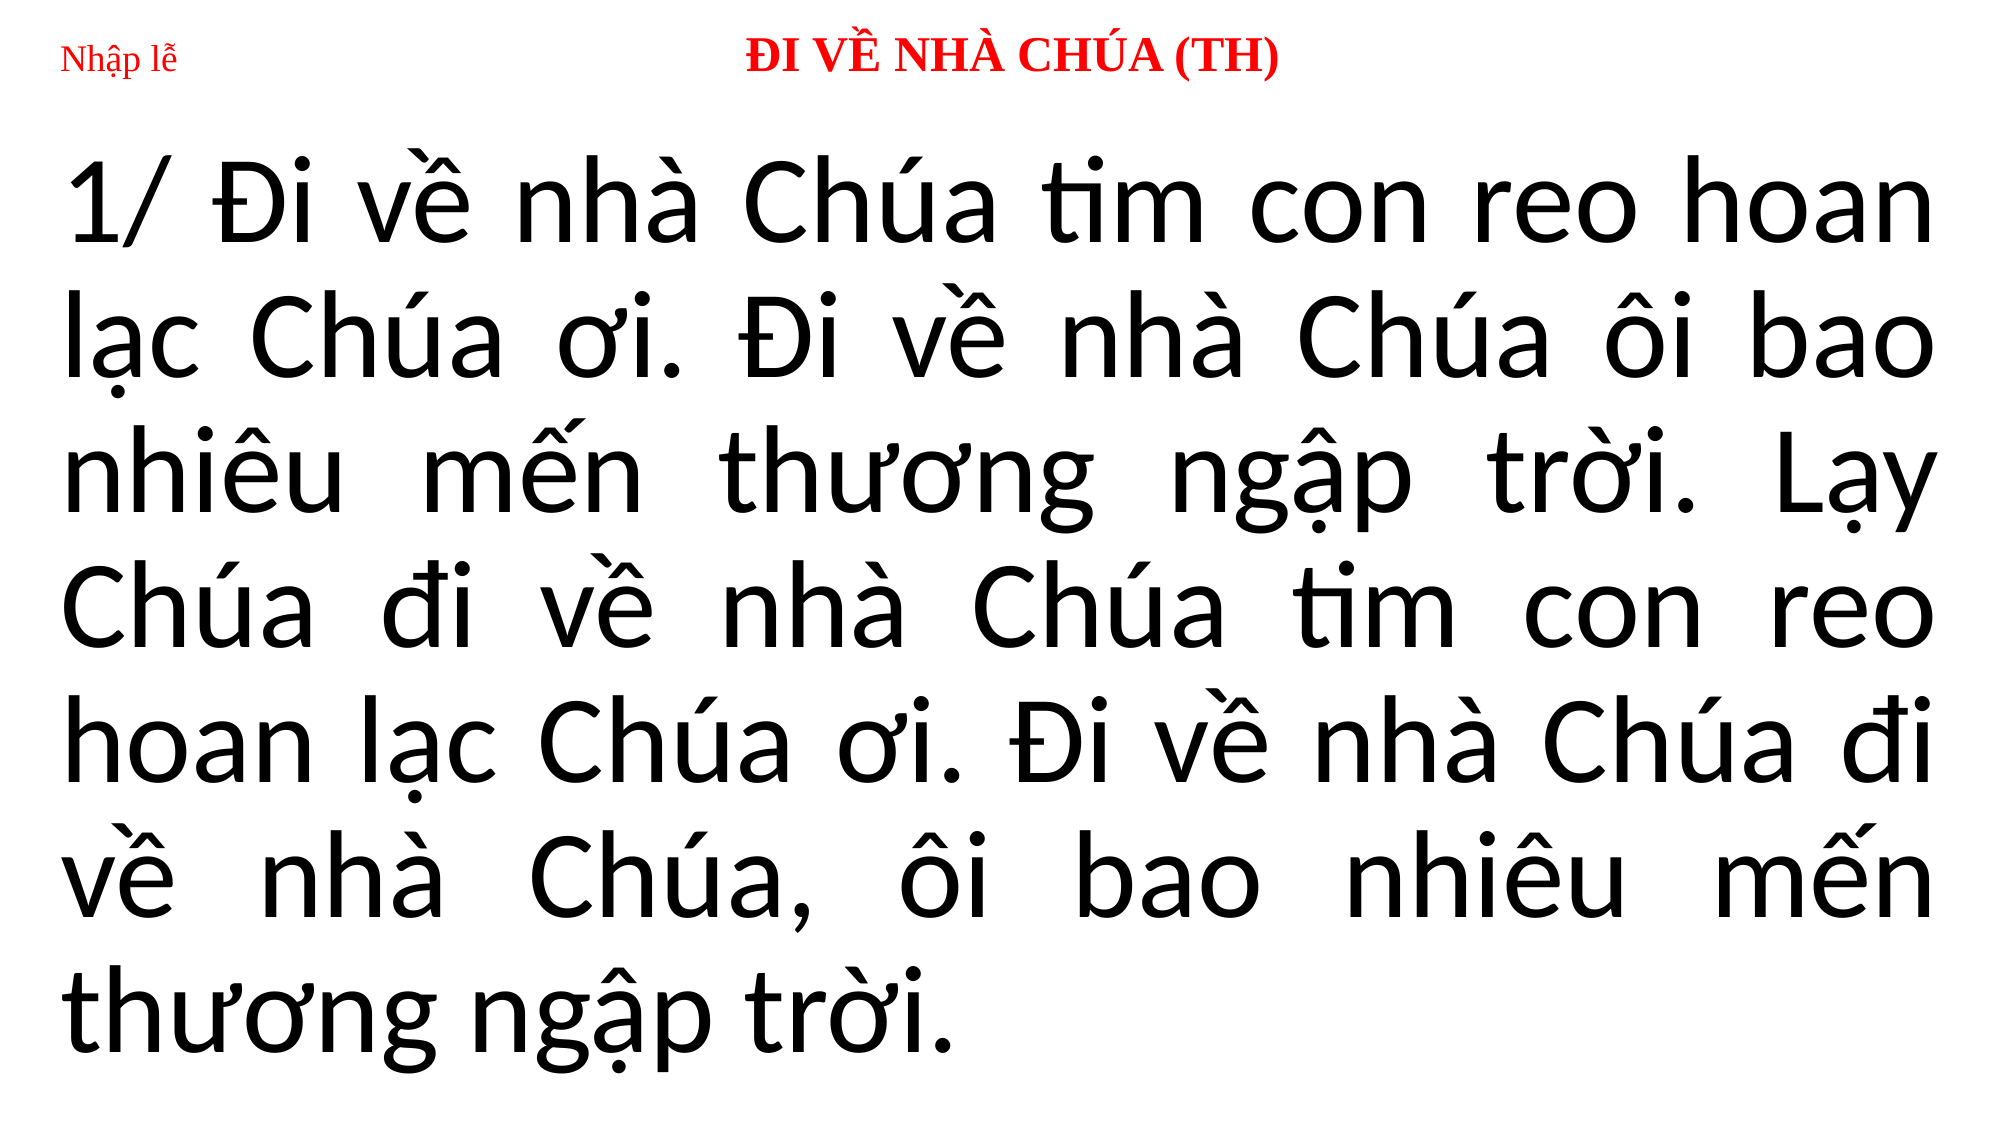

# Nhập lễ                                     	         ĐI VỀ NHÀ CHÚA (TH)
1/ Đi về nhà Chúa tim con reo hoan lạc Chúa ơi. Đi về nhà Chúa ôi bao nhiêu mến thương ngập trời. Lạy Chúa đi về nhà Chúa tim con reo hoan lạc Chúa ơi. Đi về nhà Chúa đi về nhà Chúa, ôi bao nhiêu mến thương ngập trời.